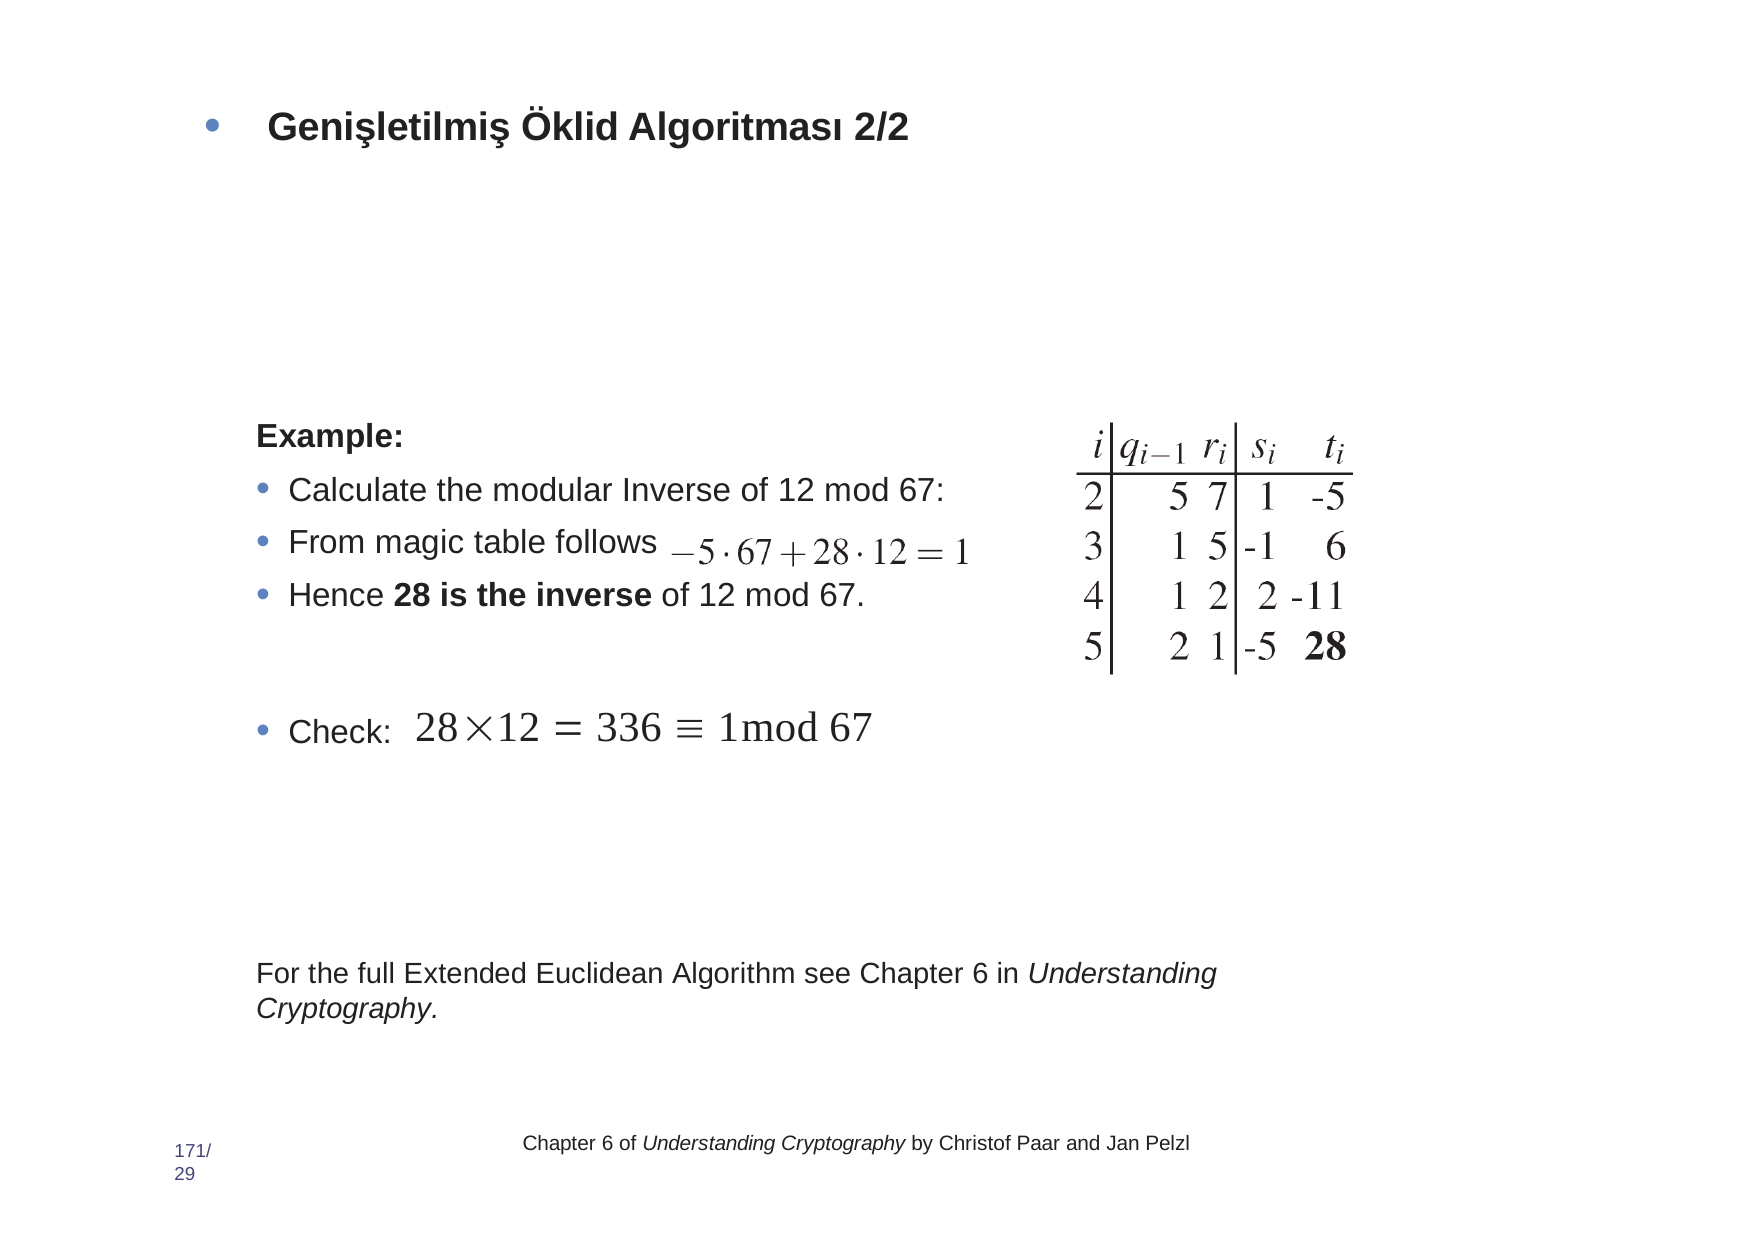

Genişletilmiş Öklid Algoritması 2/2

Example:

Calculate the modular Inverse of 12 mod 67:

From magic table follows

Hence 28 is the inverse of 12 mod 67.

28×12 = 336 ≡ 1mod 67
Check:
For the full Extended Euclidean Algorithm see Chapter 6 in Understanding Cryptography.
Chapter 6 of Understanding Cryptography by Christof Paar and Jan Pelzl
171/29